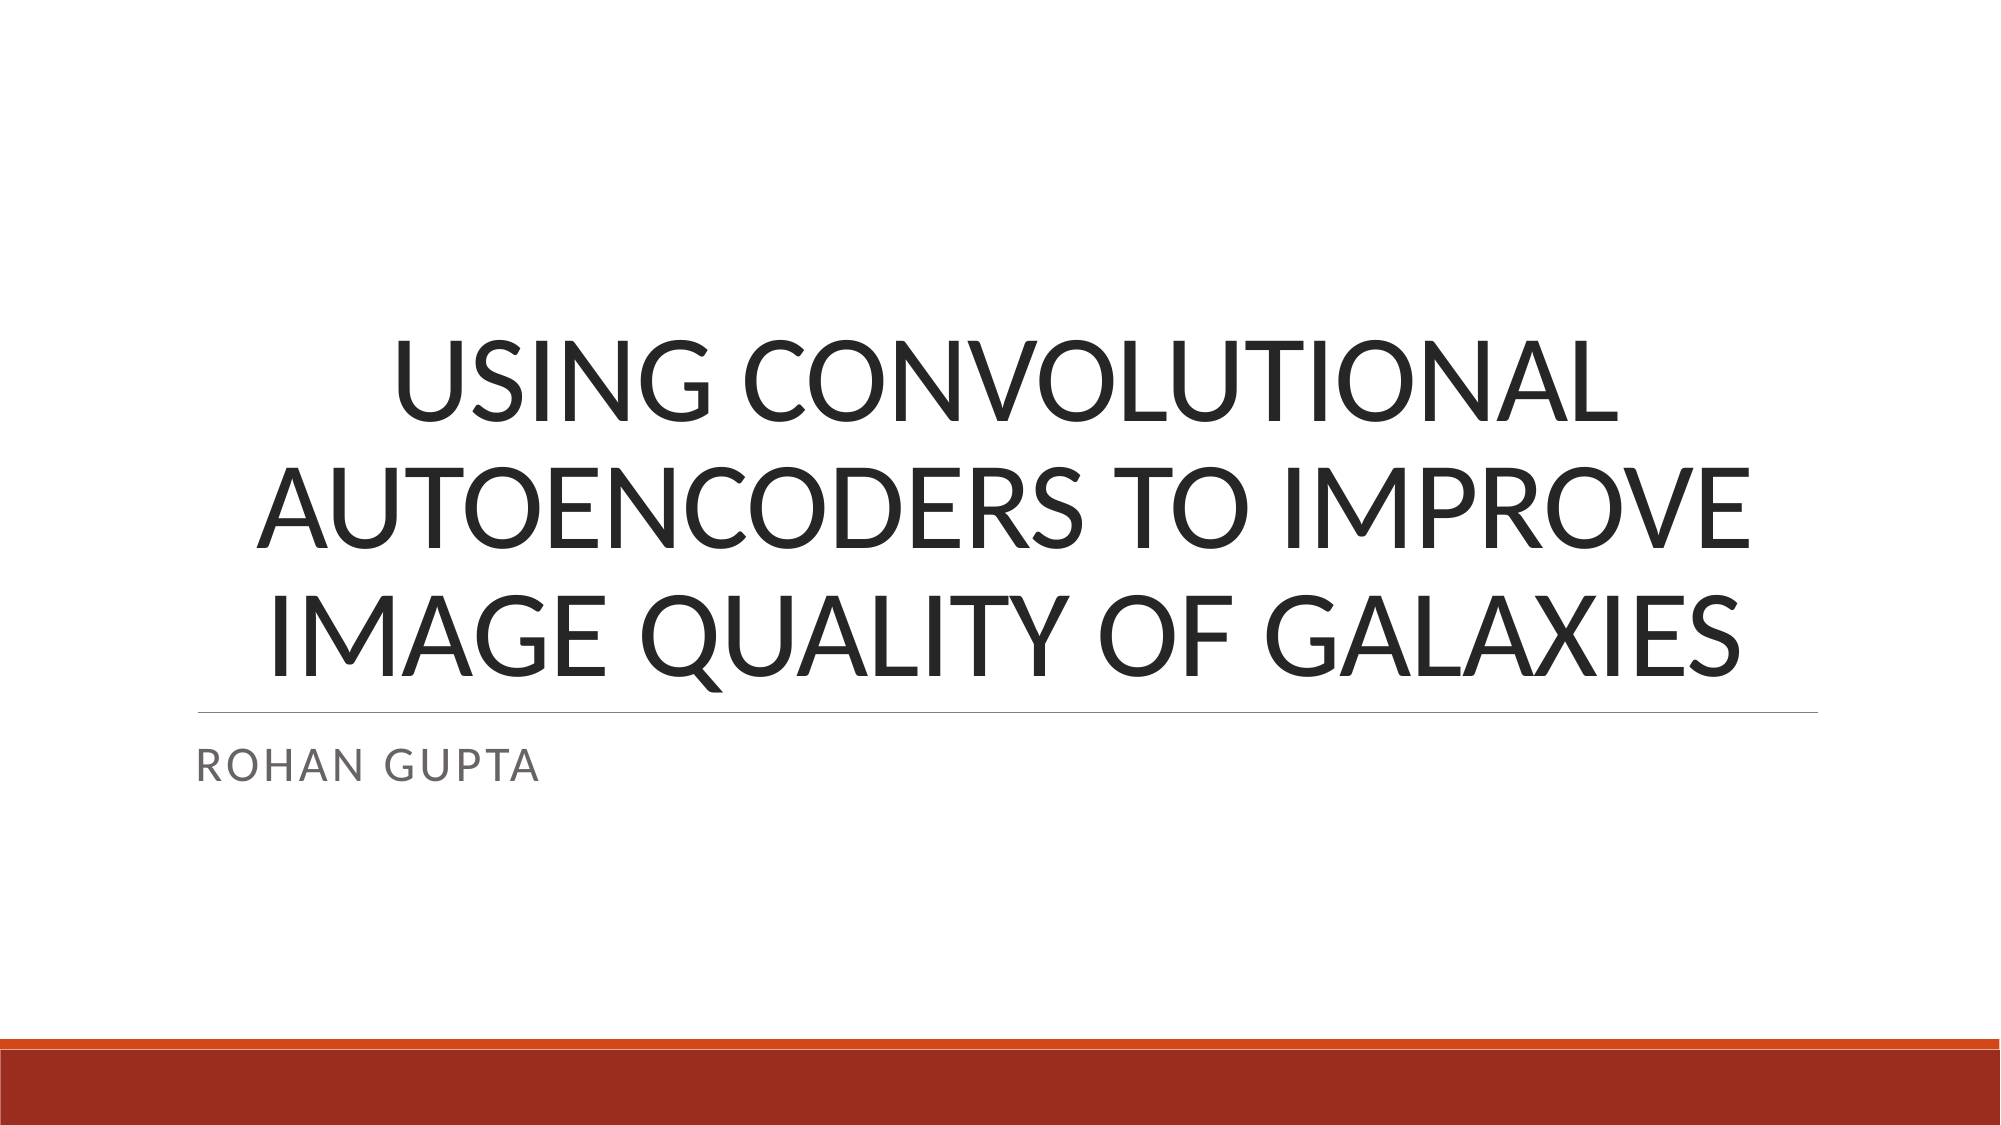

# USING CONVOLUTIONAL AUTOENCODERS TO IMPROVE IMAGE QUALITY OF GALAXIES
Rohan Gupta